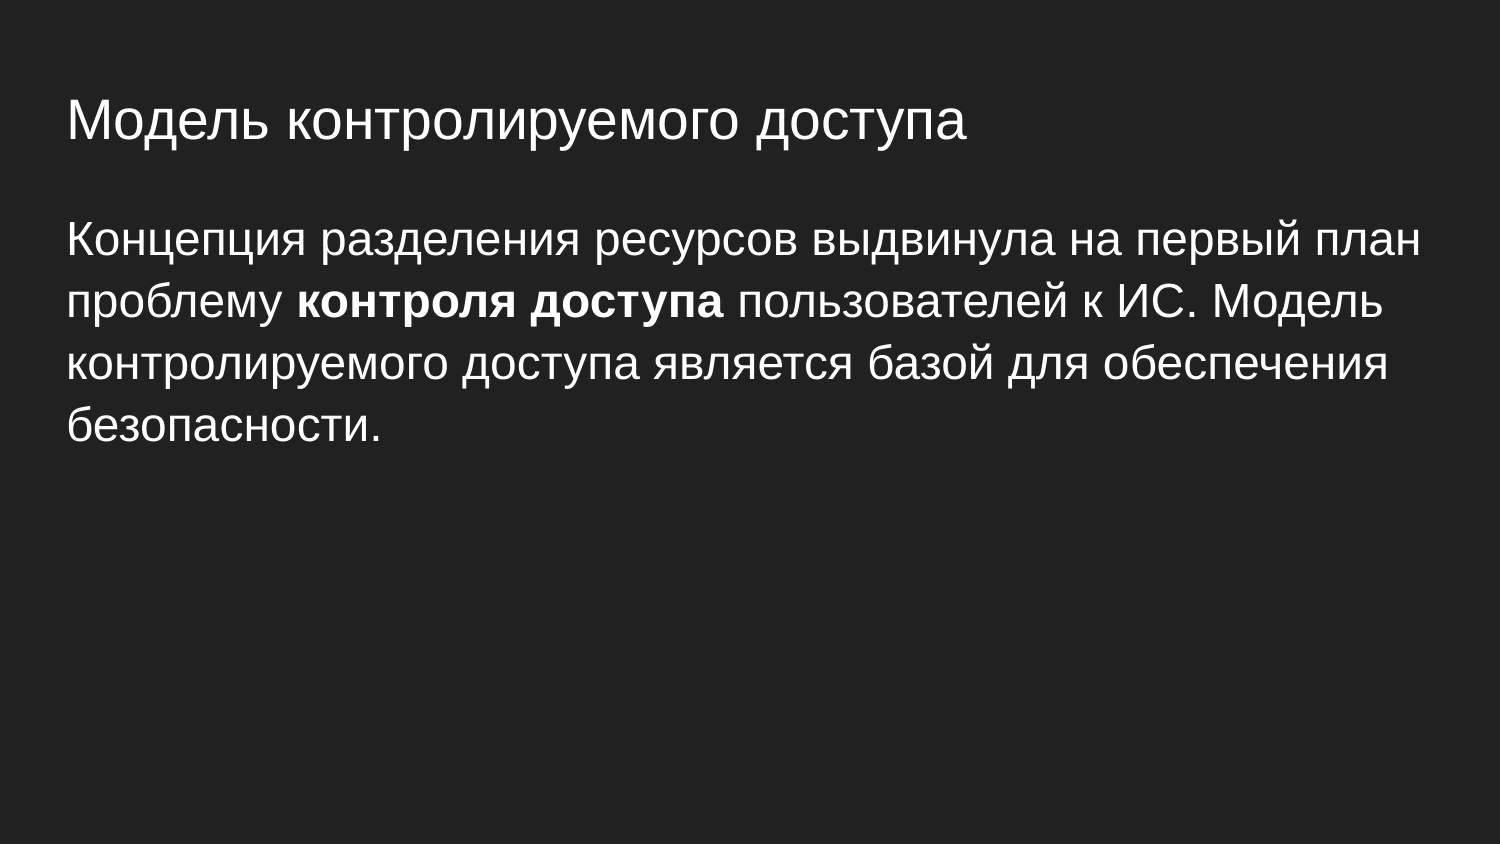

# Модель контролируемого доступа
Концепция разделения ресурсов выдвинула на первый план проблему контроля доступа пользователей к ИС. Модель контролируемого доступа является базой для обеспечения безопасности.